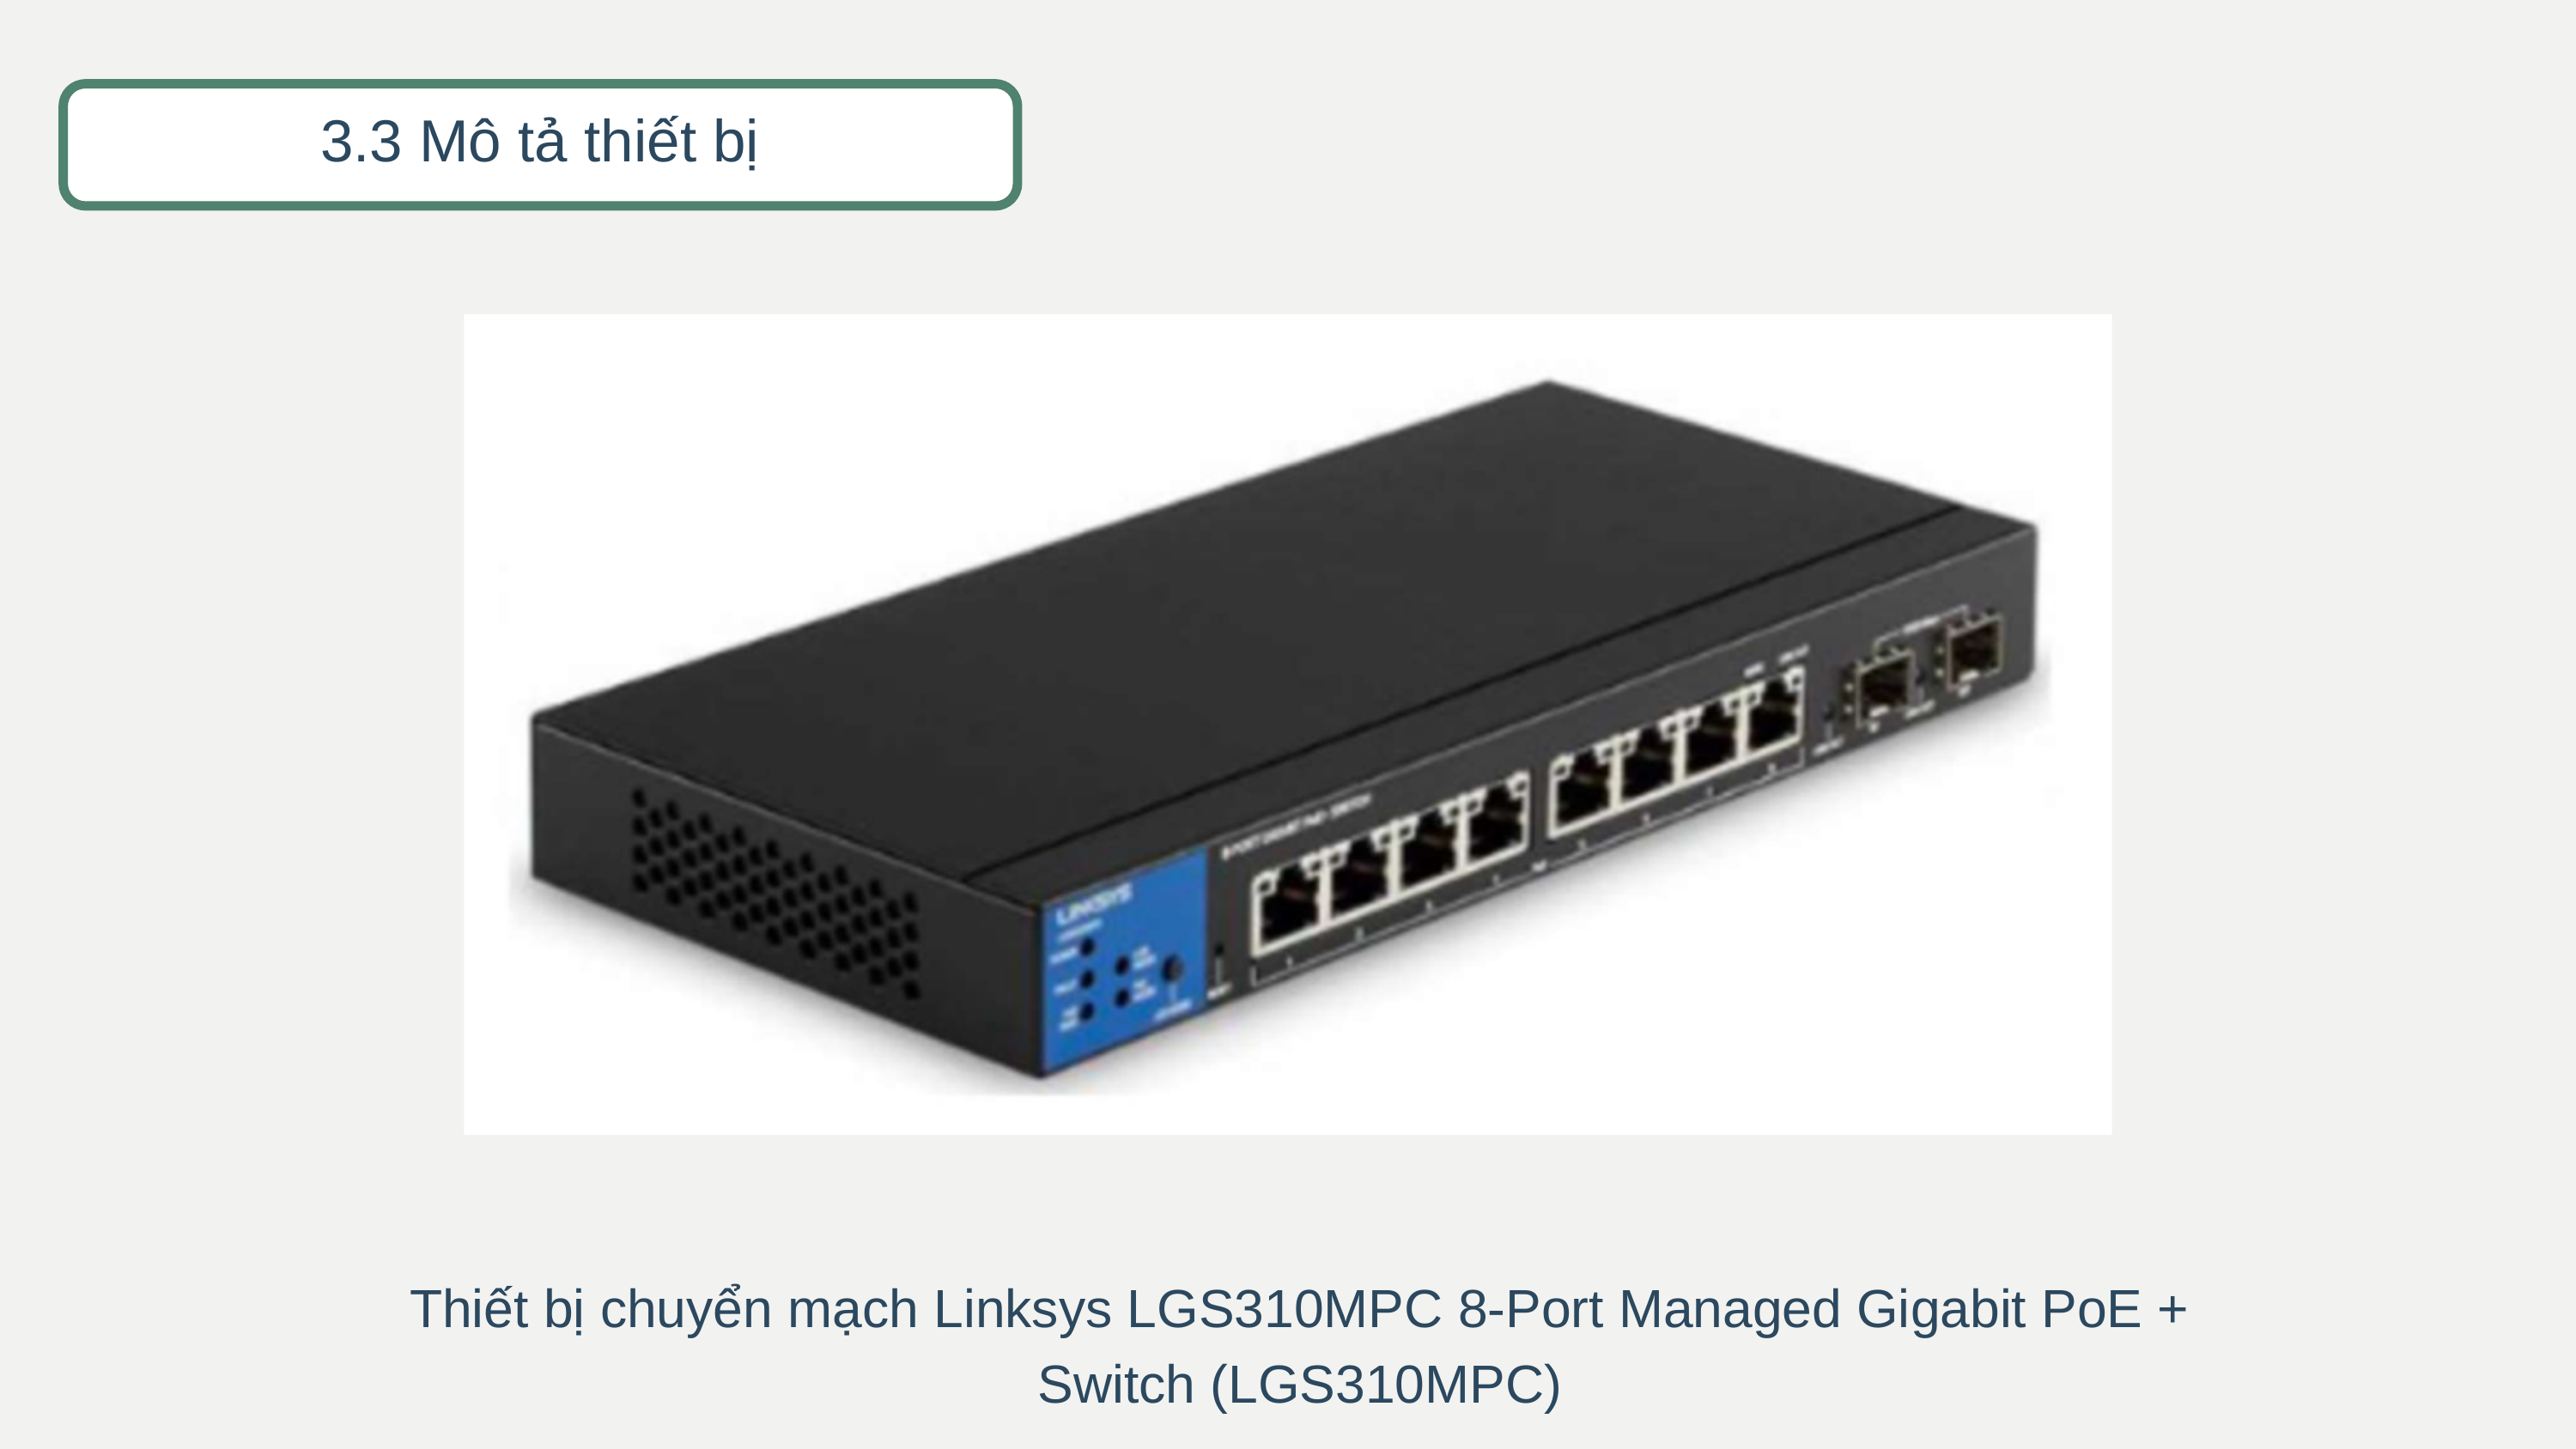

3.3 Mô tả thiết bị

Thiết bị chuyển mạch Linksys LGS310MPC 8-Port Managed Gigabit PoE +
Switch (LGS310MPC)